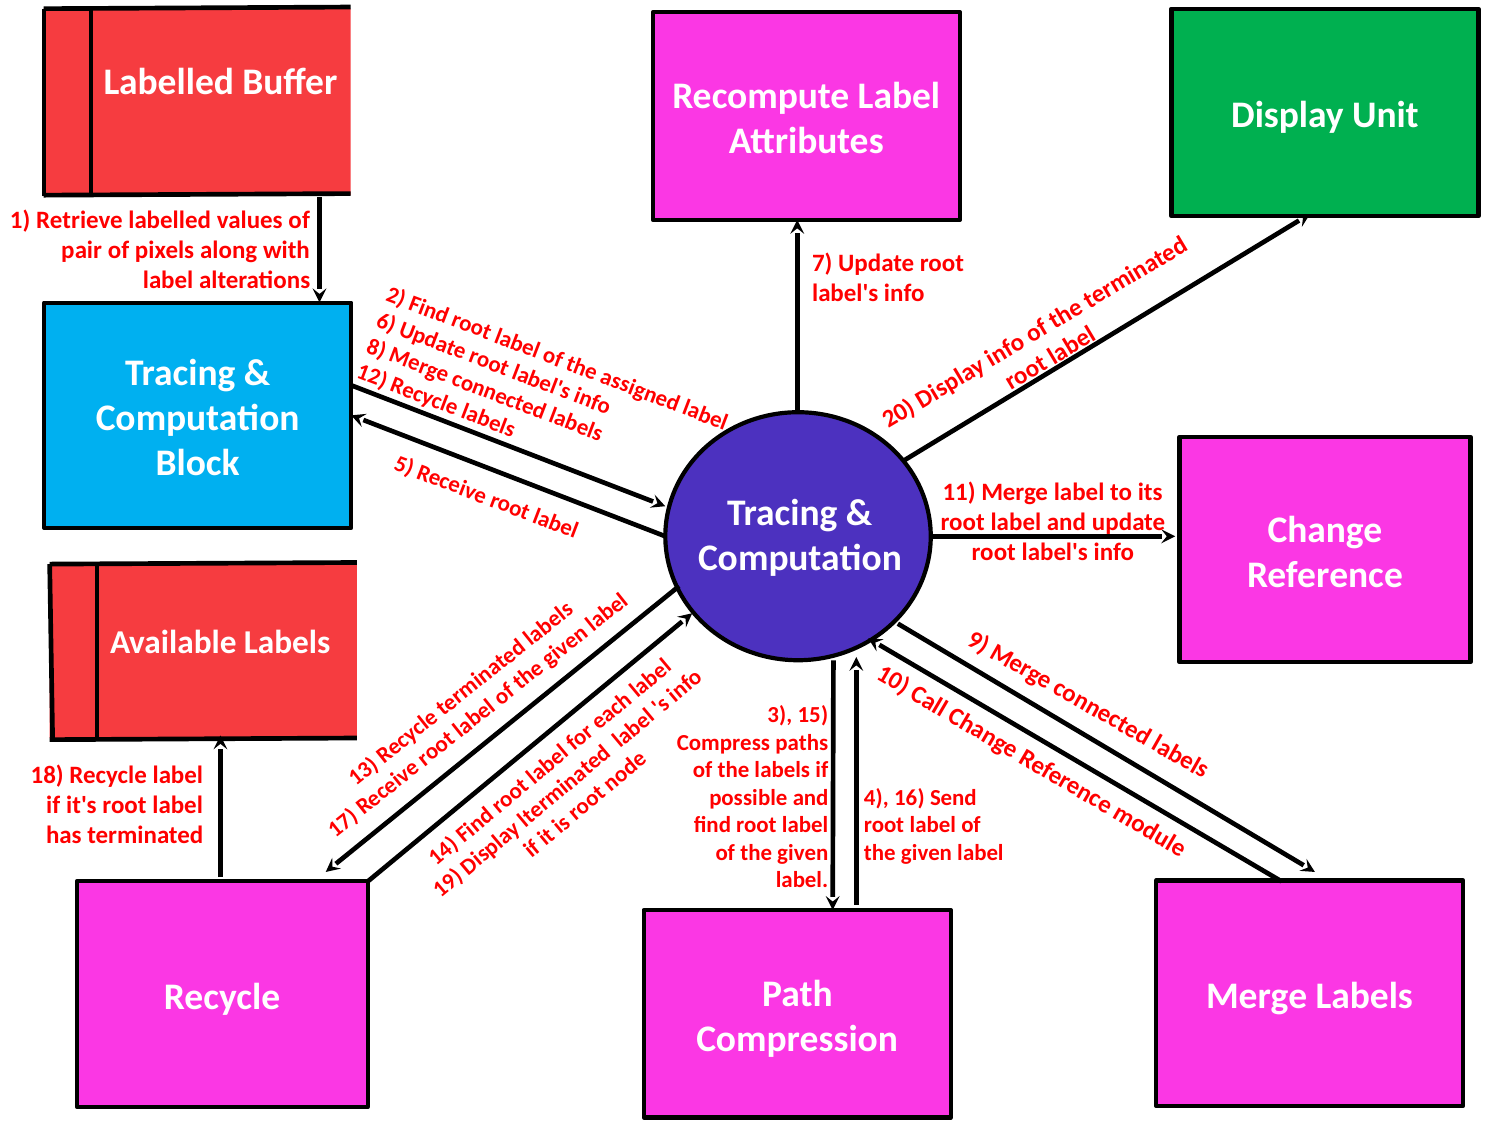

Display Unit
Recompute Label Attributes
Labelled Buffer
1) Retrieve labelled values of pair of pixels along with label alterations
7) Update root label's info
Tracing & Computation Block
20) Display info of the terminated root label
2) Find root label of the assigned label
6) Update root label's info
8) Merge connected labels
12) Recycle labels

Change Reference
11) Merge label to its root label and update root label's info
5) Receive root label
Tracing & Computation

Available Labels
13) Recycle terminated labels
17) Receive root label of the given label
9) Merge connected labels
3), 15) Compress paths of the labels if possible and find root label of the given label.
14) Find root label for each label
19) Display lterminated  label 's info if it is root node
10) Call Change Reference module
18) Recycle label if it's root label has terminated
4), 16) Send root label of the given label
Merge Labels
Recycle
Path Compression